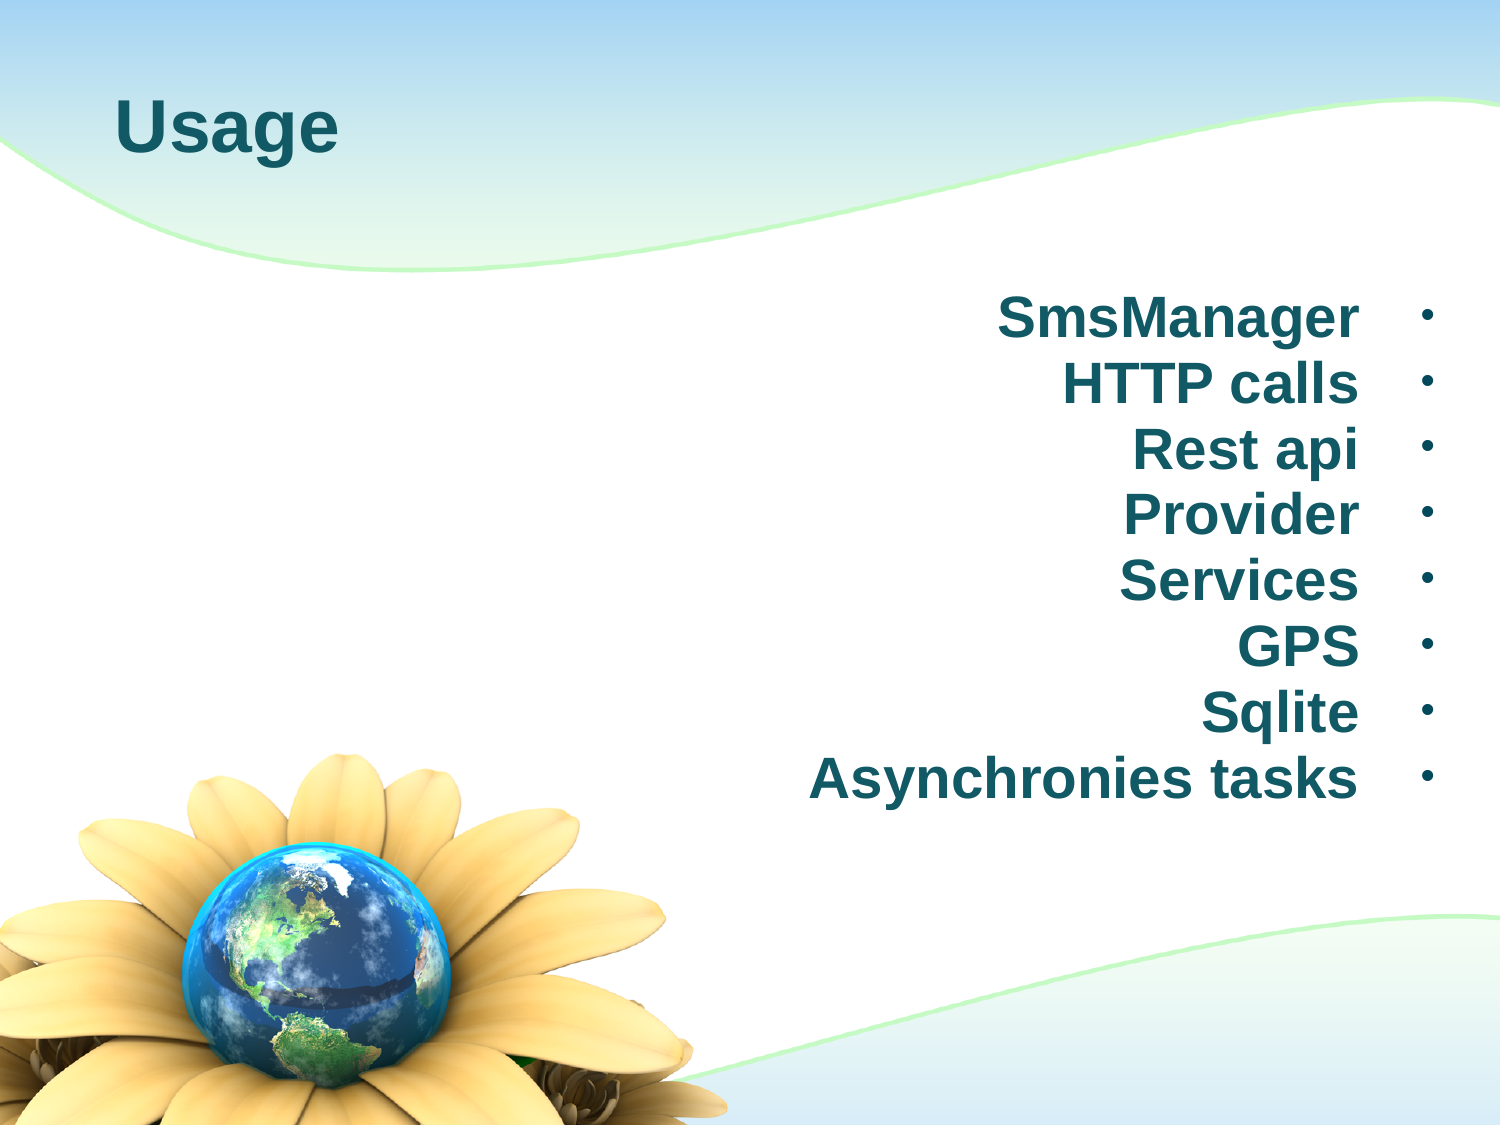

# Usage

SmsManager
HTTP calls
Rest api
Provider
Services
GPS
Sqlite
Asynchronies tasks